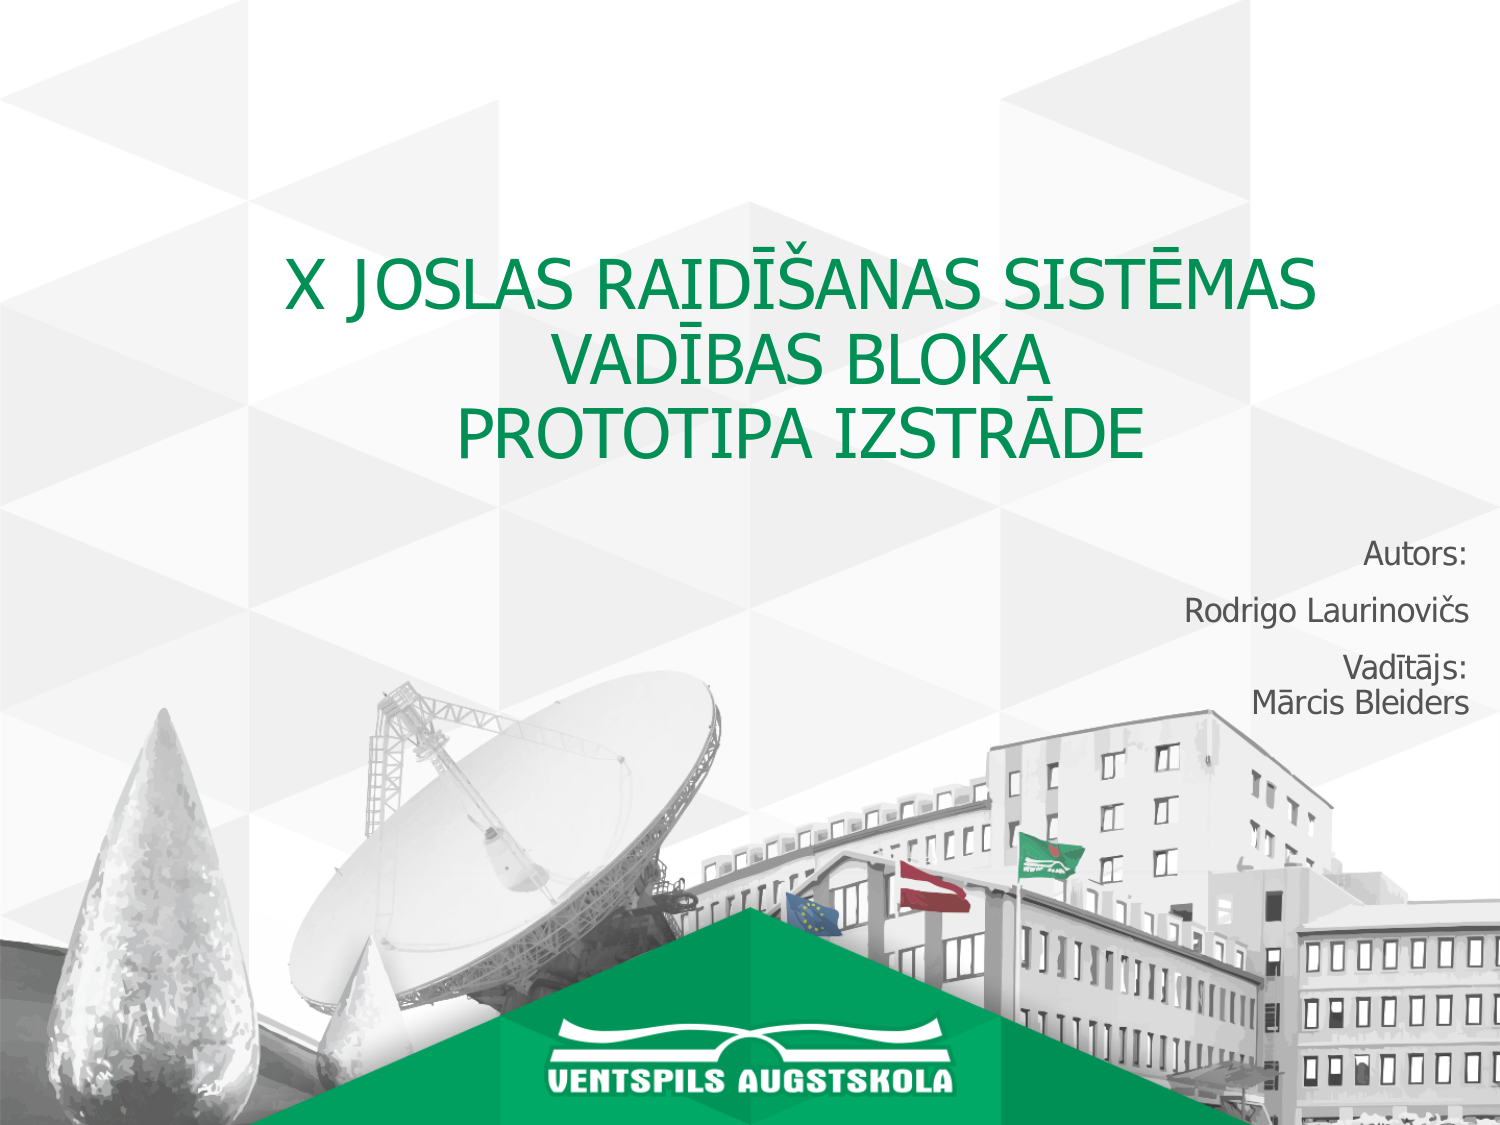

# X joslas raidīšanas sistēmas vadības bloka
prototipa izstrāde
Autors:
Rodrigo Laurinovičs
Vadītājs:
Mārcis Bleiders